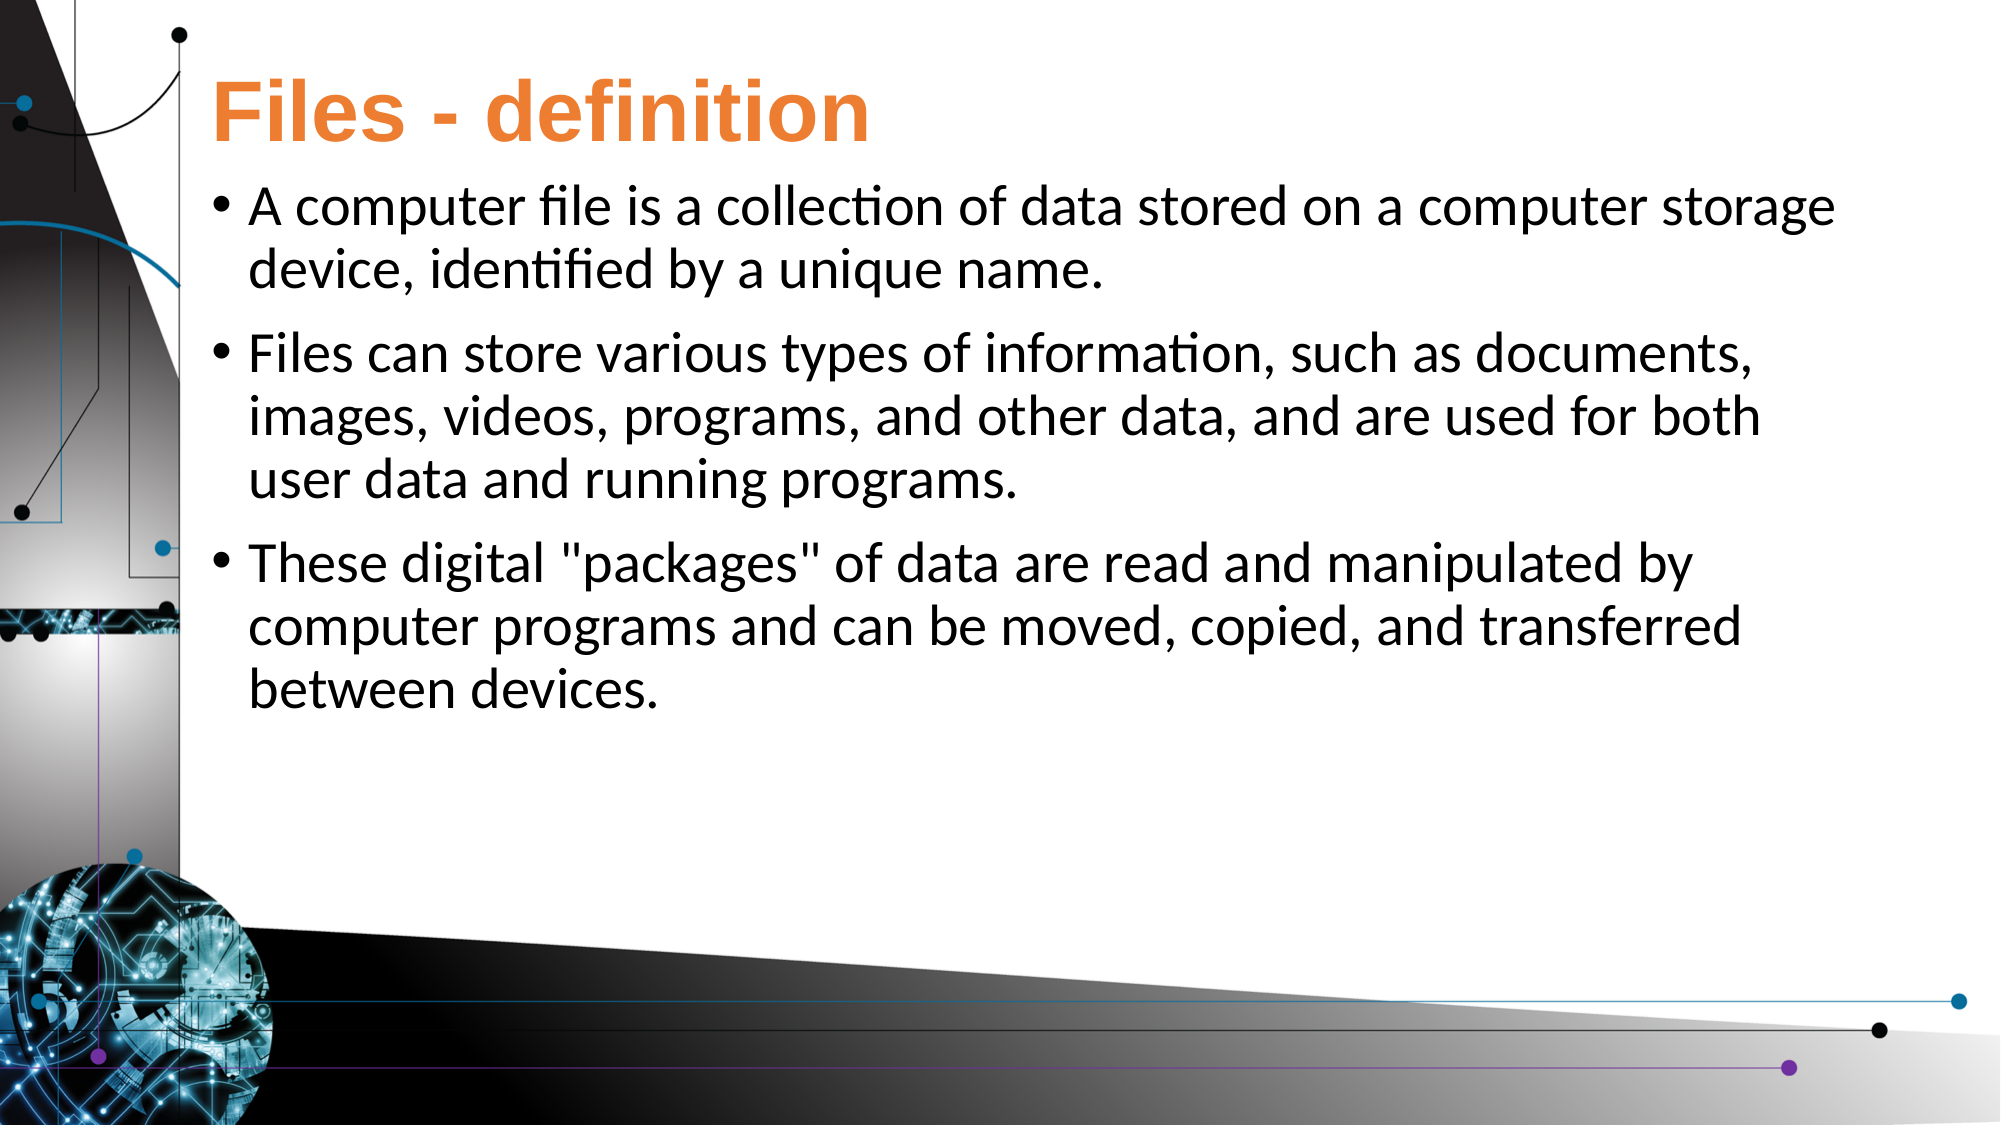

# Files - definition
A computer file is a collection of data stored on a computer storage device, identified by a unique name.
Files can store various types of information, such as documents, images, videos, programs, and other data, and are used for both user data and running programs.
These digital "packages" of data are read and manipulated by computer programs and can be moved, copied, and transferred between devices.